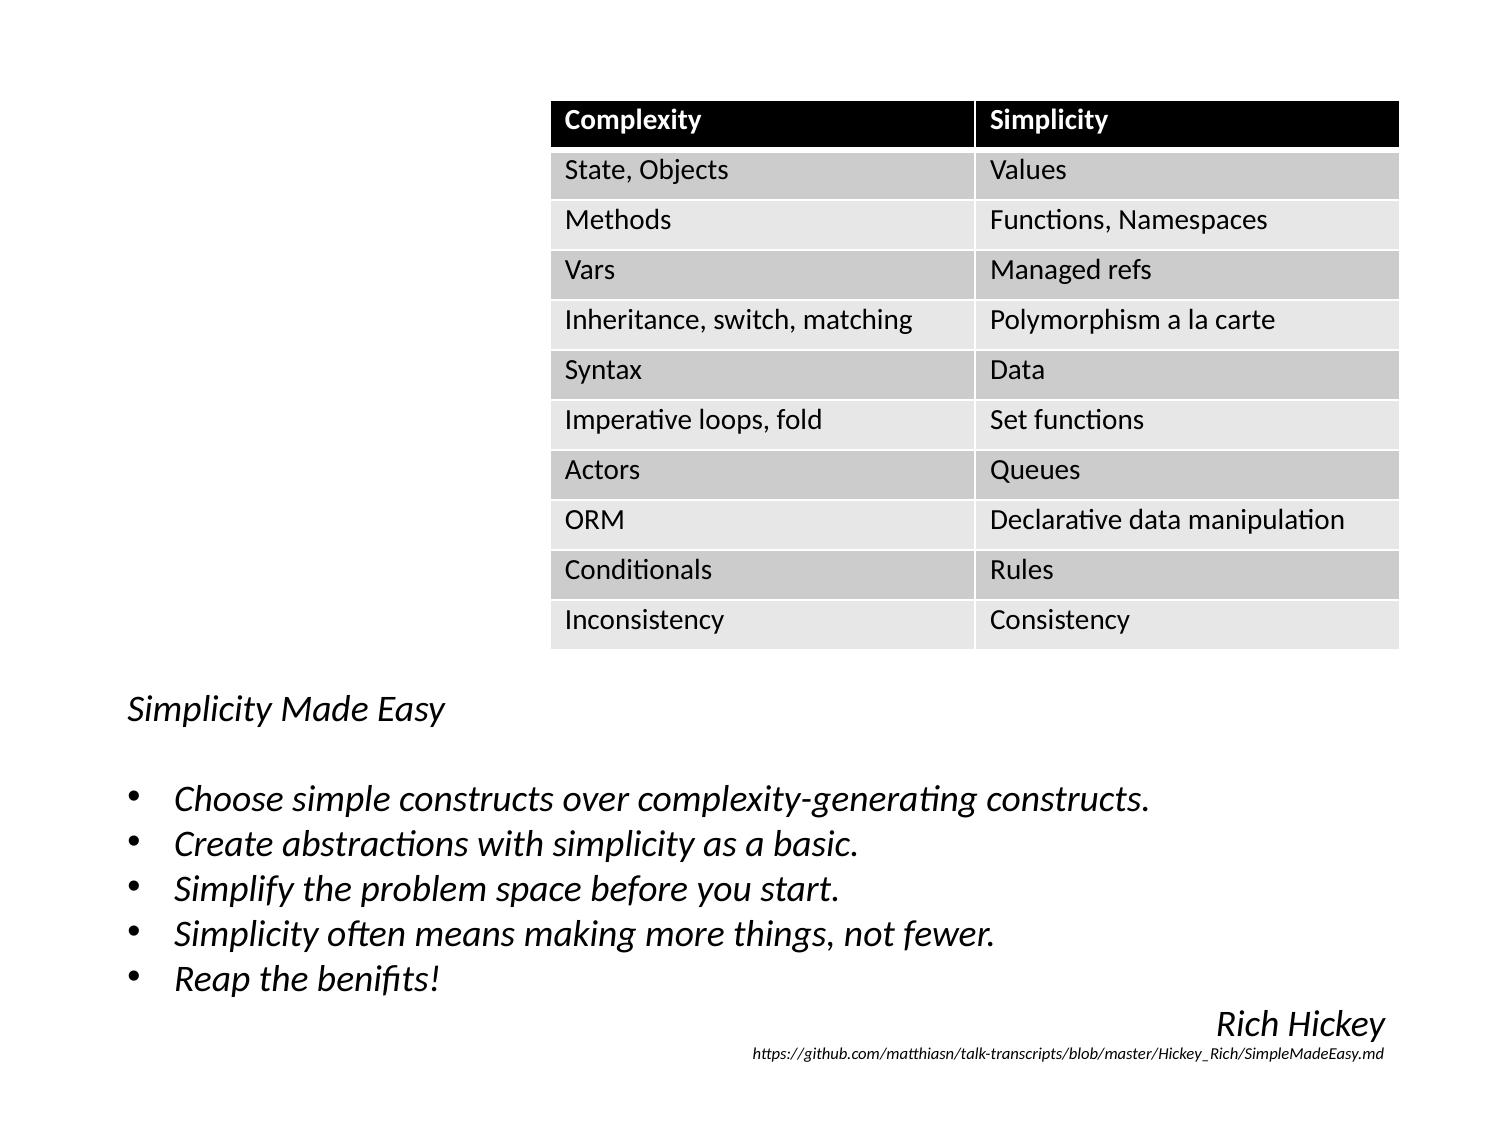

| Complexity | Simplicity |
| --- | --- |
| State, Objects | Values |
| Methods | Functions, Namespaces |
| Vars | Managed refs |
| Inheritance, switch, matching | Polymorphism a la carte |
| Syntax | Data |
| Imperative loops, fold | Set functions |
| Actors | Queues |
| ORM | Declarative data manipulation |
| Conditionals | Rules |
| Inconsistency | Consistency |
Simplicity Made Easy

Choose simple constructs over complexity-generating constructs.
Create abstractions with simplicity as a basic.
Simplify the problem space before you start.
Simplicity often means making more things, not fewer.
Reap the benifits!
Rich Hickey
https://github.com/matthiasn/talk-transcripts/blob/master/Hickey_Rich/SimpleMadeEasy.md